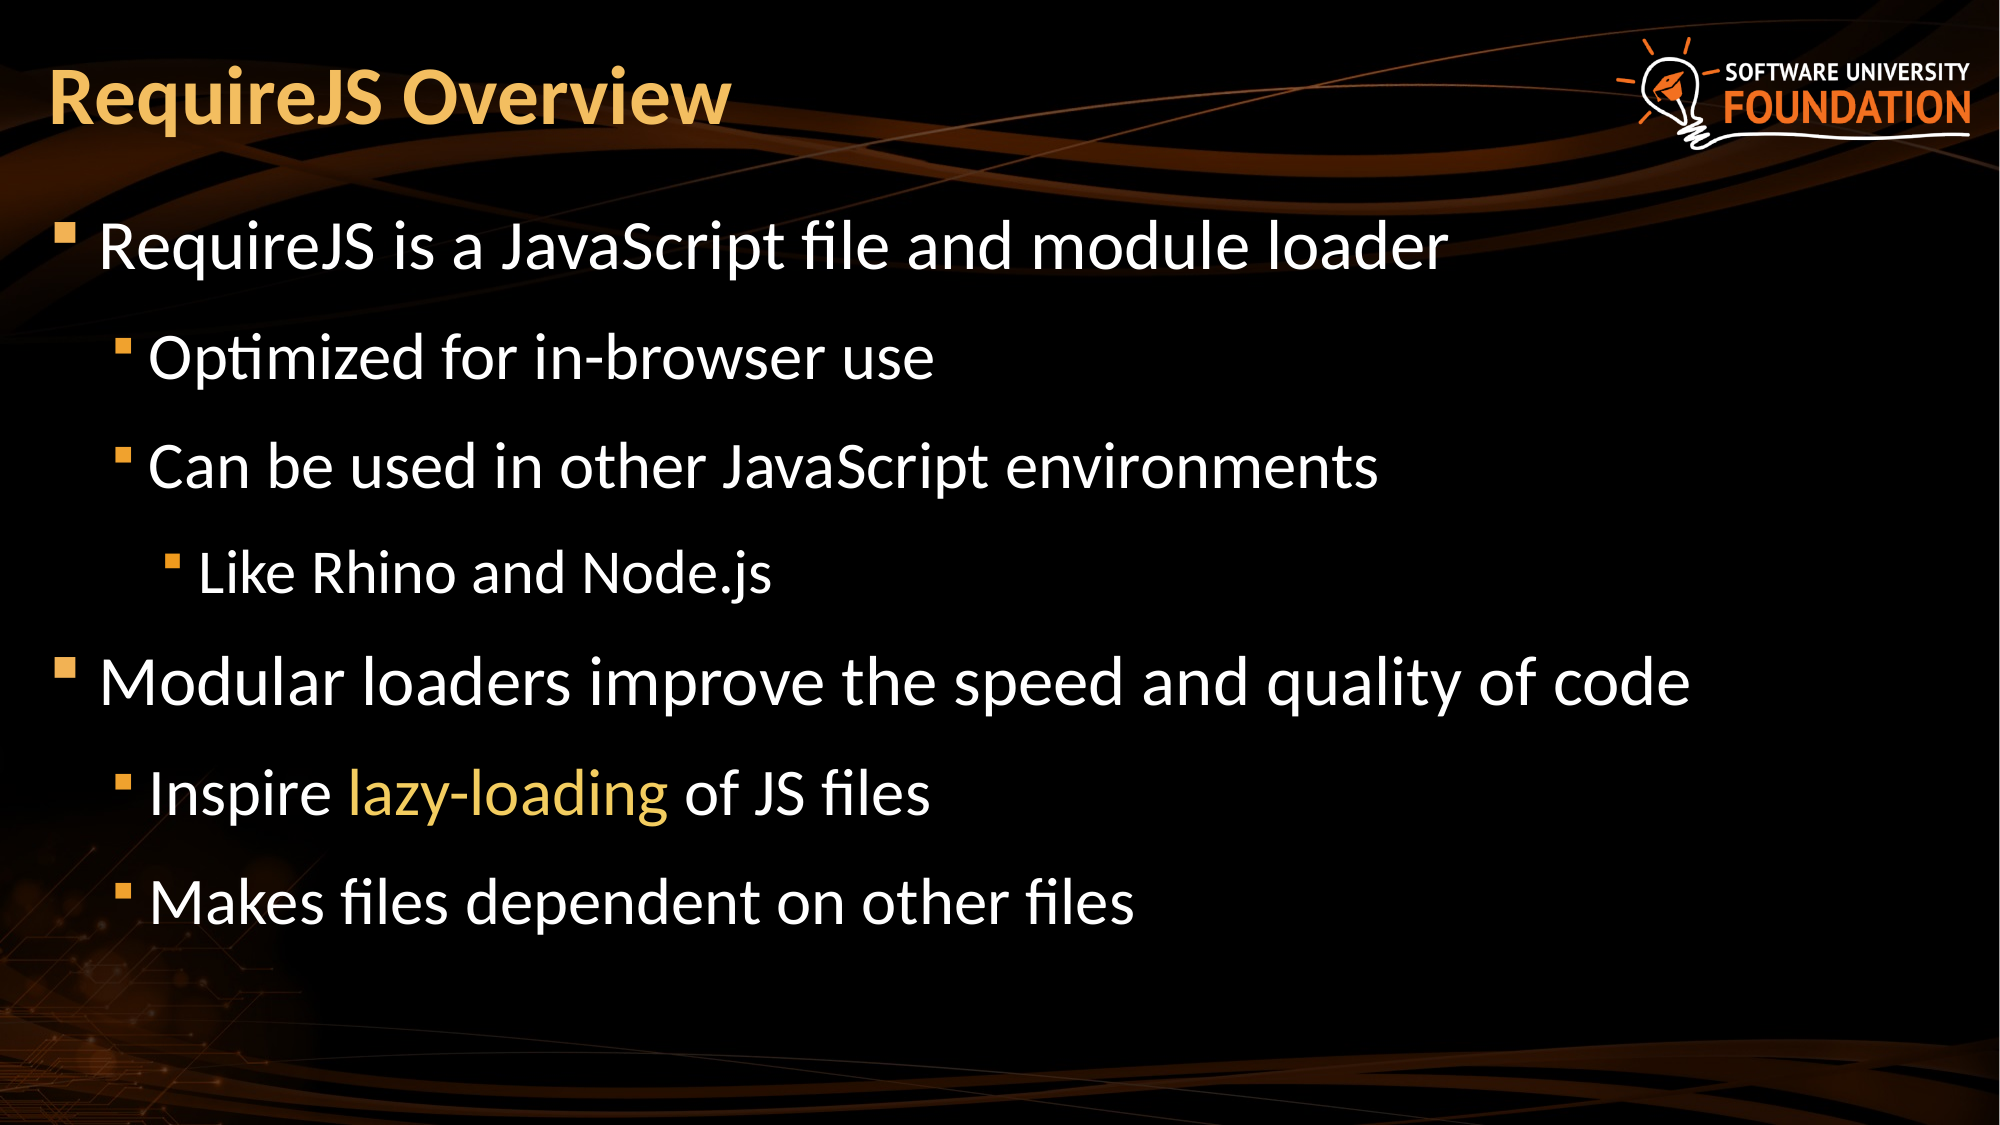

# RequireJS Overview
RequireJS is a JavaScript file and module loader
Optimized for in-browser use
Can be used in other JavaScript environments
Like Rhino and Node.js
Modular loaders improve the speed and quality of code
Inspire lazy-loading of JS files
Makes files dependent on other files